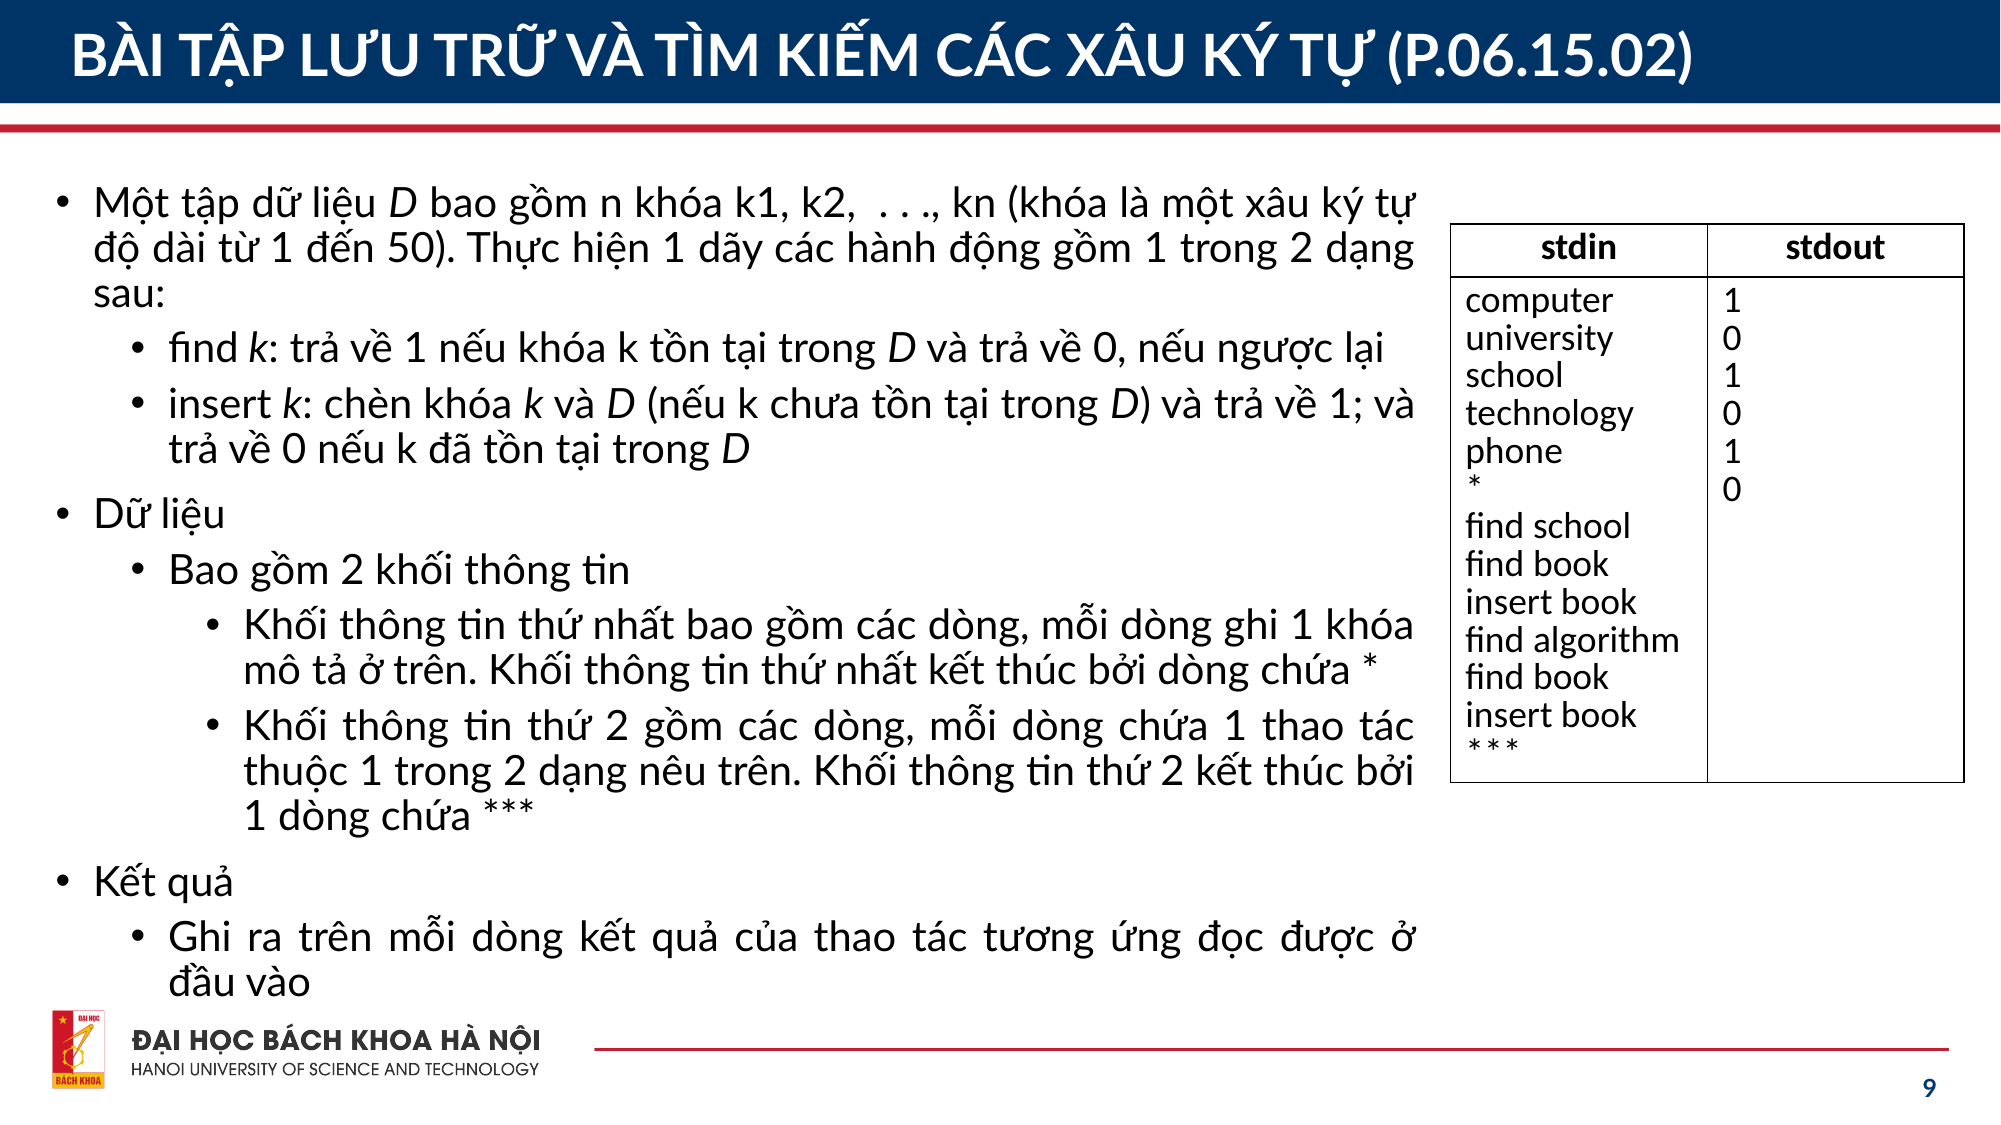

# BÀI TẬP LƯU TRỮ VÀ TÌM KIẾM CÁC XÂU KÝ TỰ (P.06.15.02)
Một tập dữ liệu D bao gồm n khóa k1, k2,  . . ., kn (khóa là một xâu ký tự độ dài từ 1 đến 50). Thực hiện 1 dãy các hành động gồm 1 trong 2 dạng sau:
find k: trả về 1 nếu khóa k tồn tại trong D và trả về 0, nếu ngược lại
insert k: chèn khóa k và D (nếu k chưa tồn tại trong D) và trả về 1; và trả về 0 nếu k đã tồn tại trong D
Dữ liệu
Bao gồm 2 khối thông tin
Khối thông tin thứ nhất bao gồm các dòng, mỗi dòng ghi 1 khóa mô tả ở trên. Khối thông tin thứ nhất kết thúc bởi dòng chứa *
Khối thông tin thứ 2 gồm các dòng, mỗi dòng chứa 1 thao tác thuộc 1 trong 2 dạng nêu trên. Khối thông tin thứ 2 kết thúc bởi 1 dòng chứa ***
Kết quả
Ghi ra trên mỗi dòng kết quả của thao tác tương ứng đọc được ở đầu vào
| stdin | stdout |
| --- | --- |
| computer university school technology phone \* find school find book insert book find algorithm find book insert book \*\*\* | 1 0 1 0 1 0 |
9